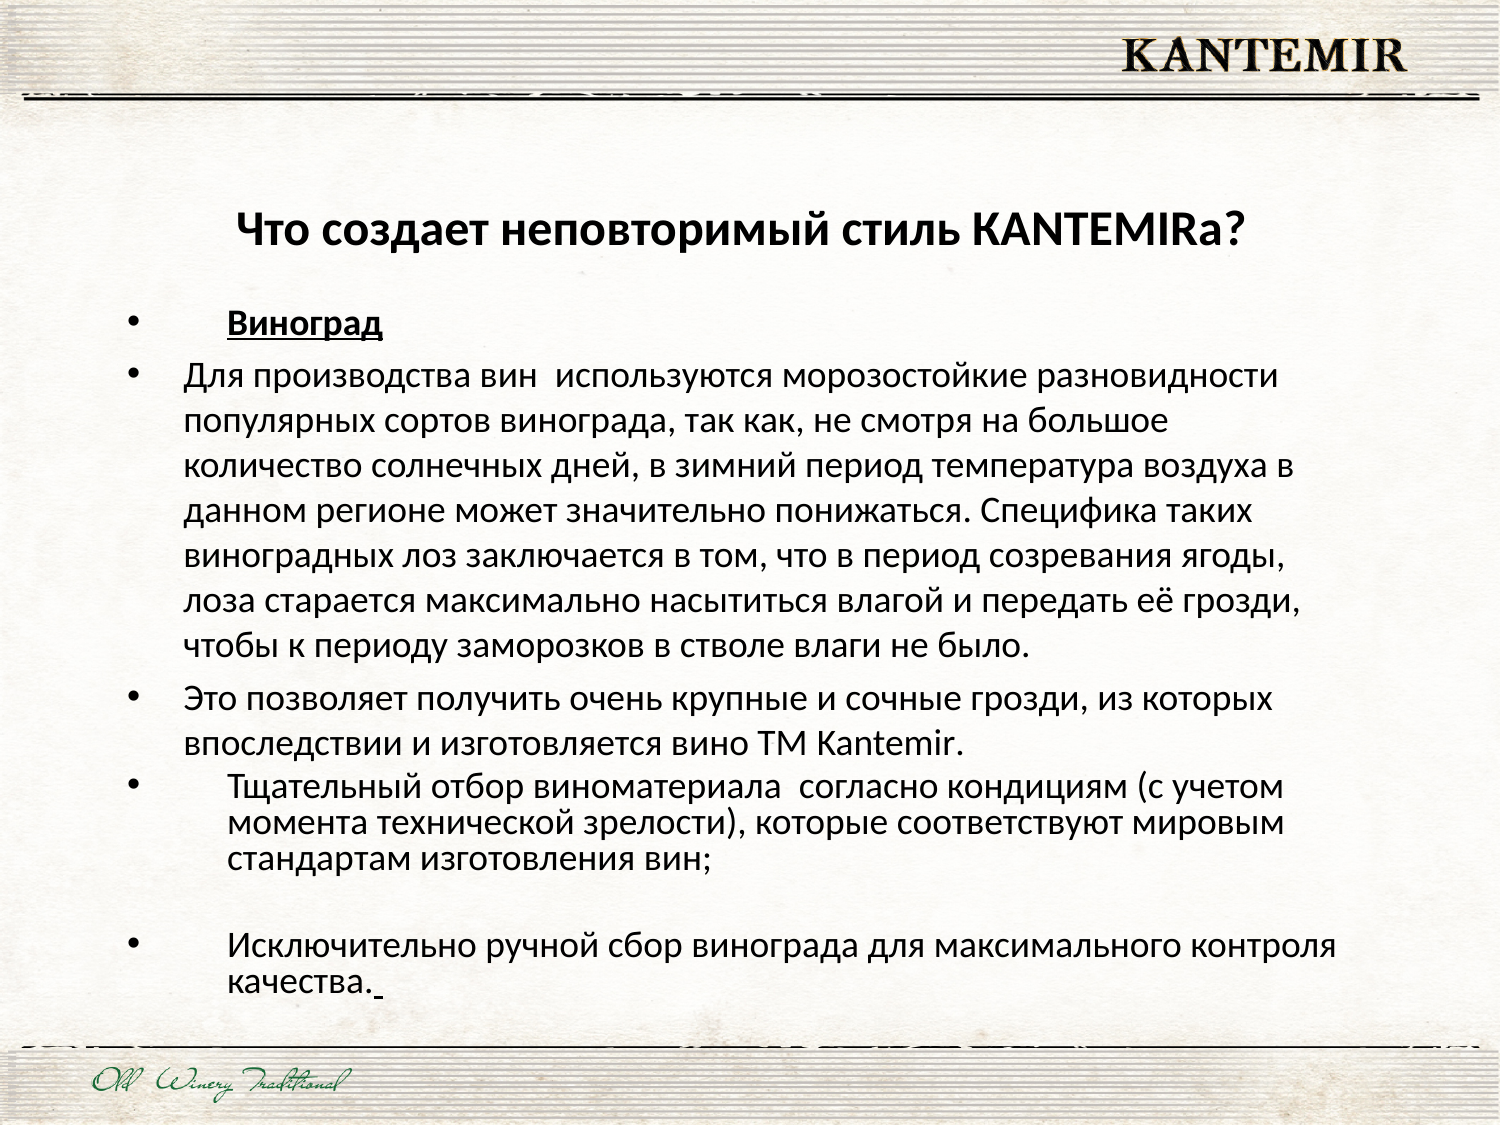

# Что создает неповторимый стиль КАNTEMIRa?
Виноград
Для производства вин  используются морозостойкие разновидности популярных сортов винограда, так как, не смотря на большое количество солнечных дней, в зимний период температура воздуха в данном регионе может значительно понижаться. Специфика таких виноградных лоз заключается в том, что в период созревания ягоды, лоза старается максимально насытиться влагой и передать её грозди, чтобы к периоду заморозков в стволе влаги не было.
Это позволяет получить очень крупные и сочные грозди, из которых впоследствии и изготовляется вино ТМ Kantemir.
Тщательный отбор виноматериала  согласно кондициям (с учетом момента технической зрелости), которые соответствуют мировым стандартам изготовления вин;

Исключительно ручной сбор винограда для максимального контроля качества.